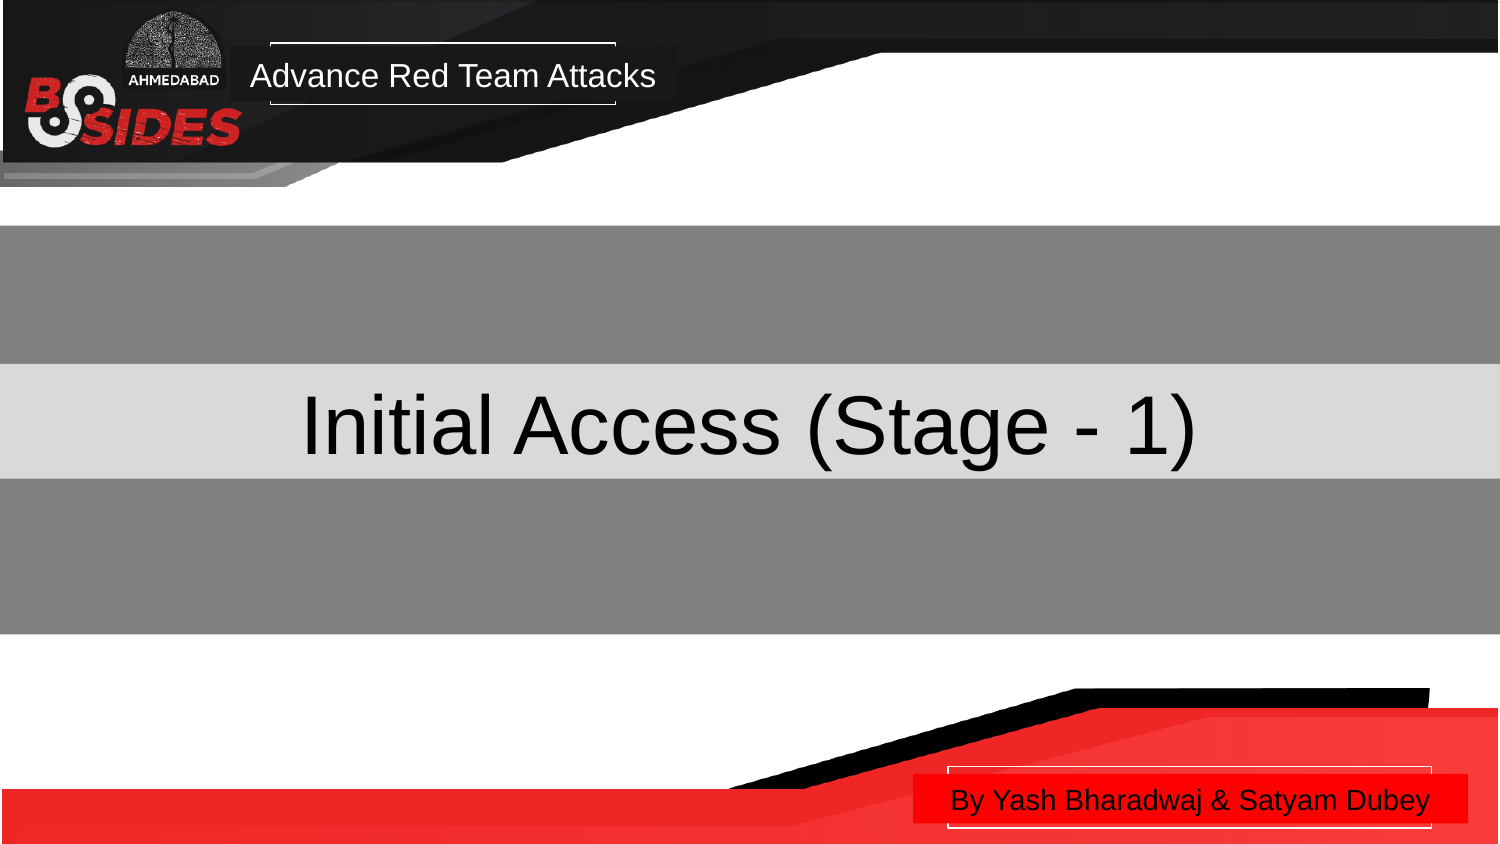

Advance Red Team Attacks

Initial Access (Stage - 1)
By Yash Bharadwaj & Satyam Dubey